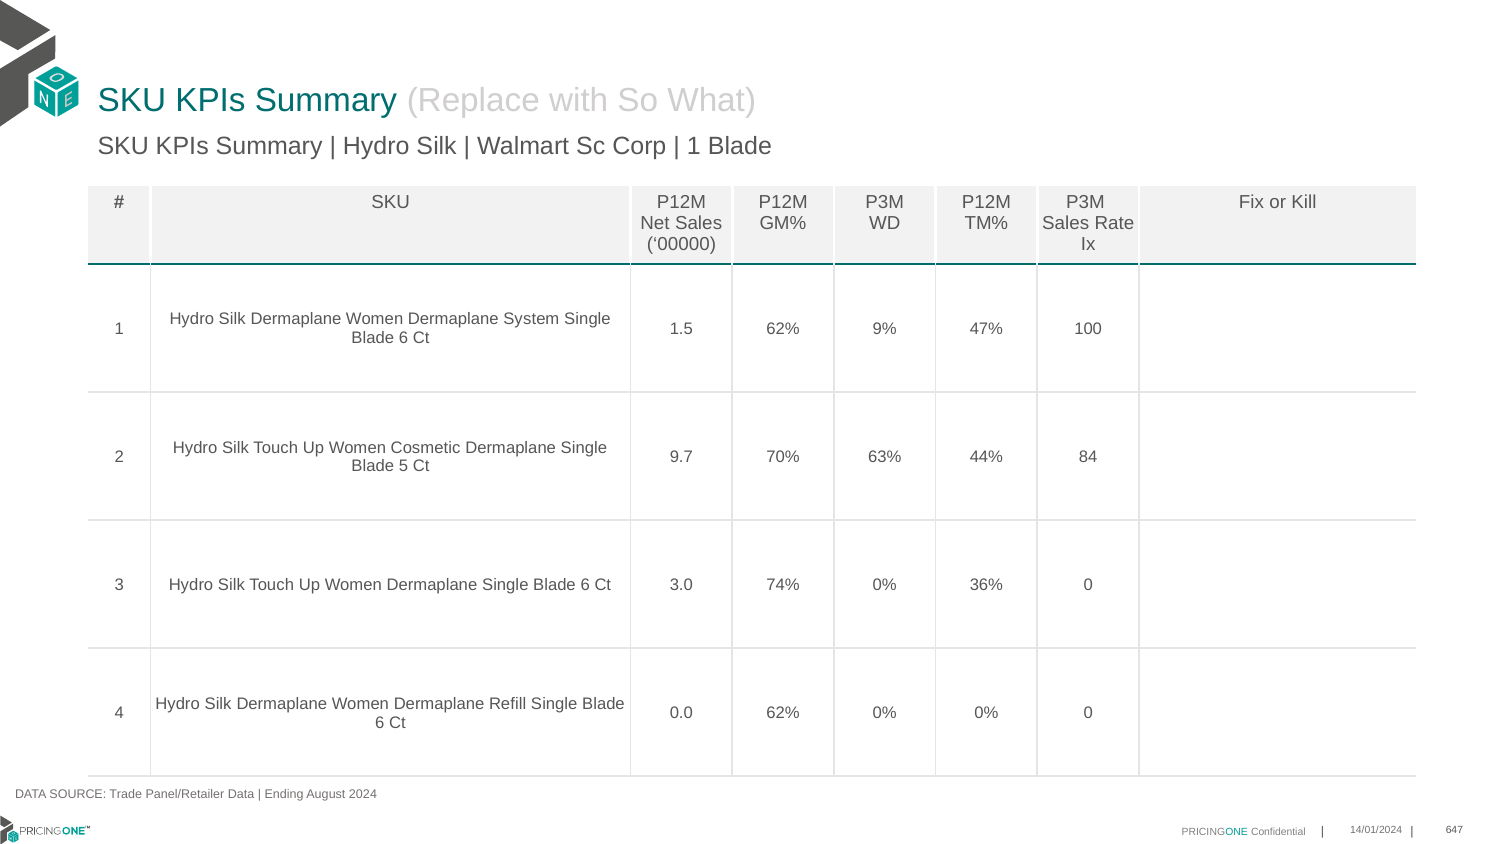

# SKU KPIs Summary (Replace with So What)
SKU KPIs Summary | Hydro Silk | Walmart Sc Corp | 1 Blade
| # | SKU | P12M Net Sales (‘00000) | P12M GM% | P3M WD | P12M TM% | P3M Sales Rate Ix | Fix or Kill |
| --- | --- | --- | --- | --- | --- | --- | --- |
| 1 | Hydro Silk Dermaplane Women Dermaplane System Single Blade 6 Ct | 1.5 | 62% | 9% | 47% | 100 |  |
| 2 | Hydro Silk Touch Up Women Cosmetic Dermaplane Single Blade 5 Ct | 9.7 | 70% | 63% | 44% | 84 |  |
| 3 | Hydro Silk Touch Up Women Dermaplane Single Blade 6 Ct | 3.0 | 74% | 0% | 36% | 0 |  |
| 4 | Hydro Silk Dermaplane Women Dermaplane Refill Single Blade 6 Ct | 0.0 | 62% | 0% | 0% | 0 |  |
DATA SOURCE: Trade Panel/Retailer Data | Ending August 2024

14/01/2024
647